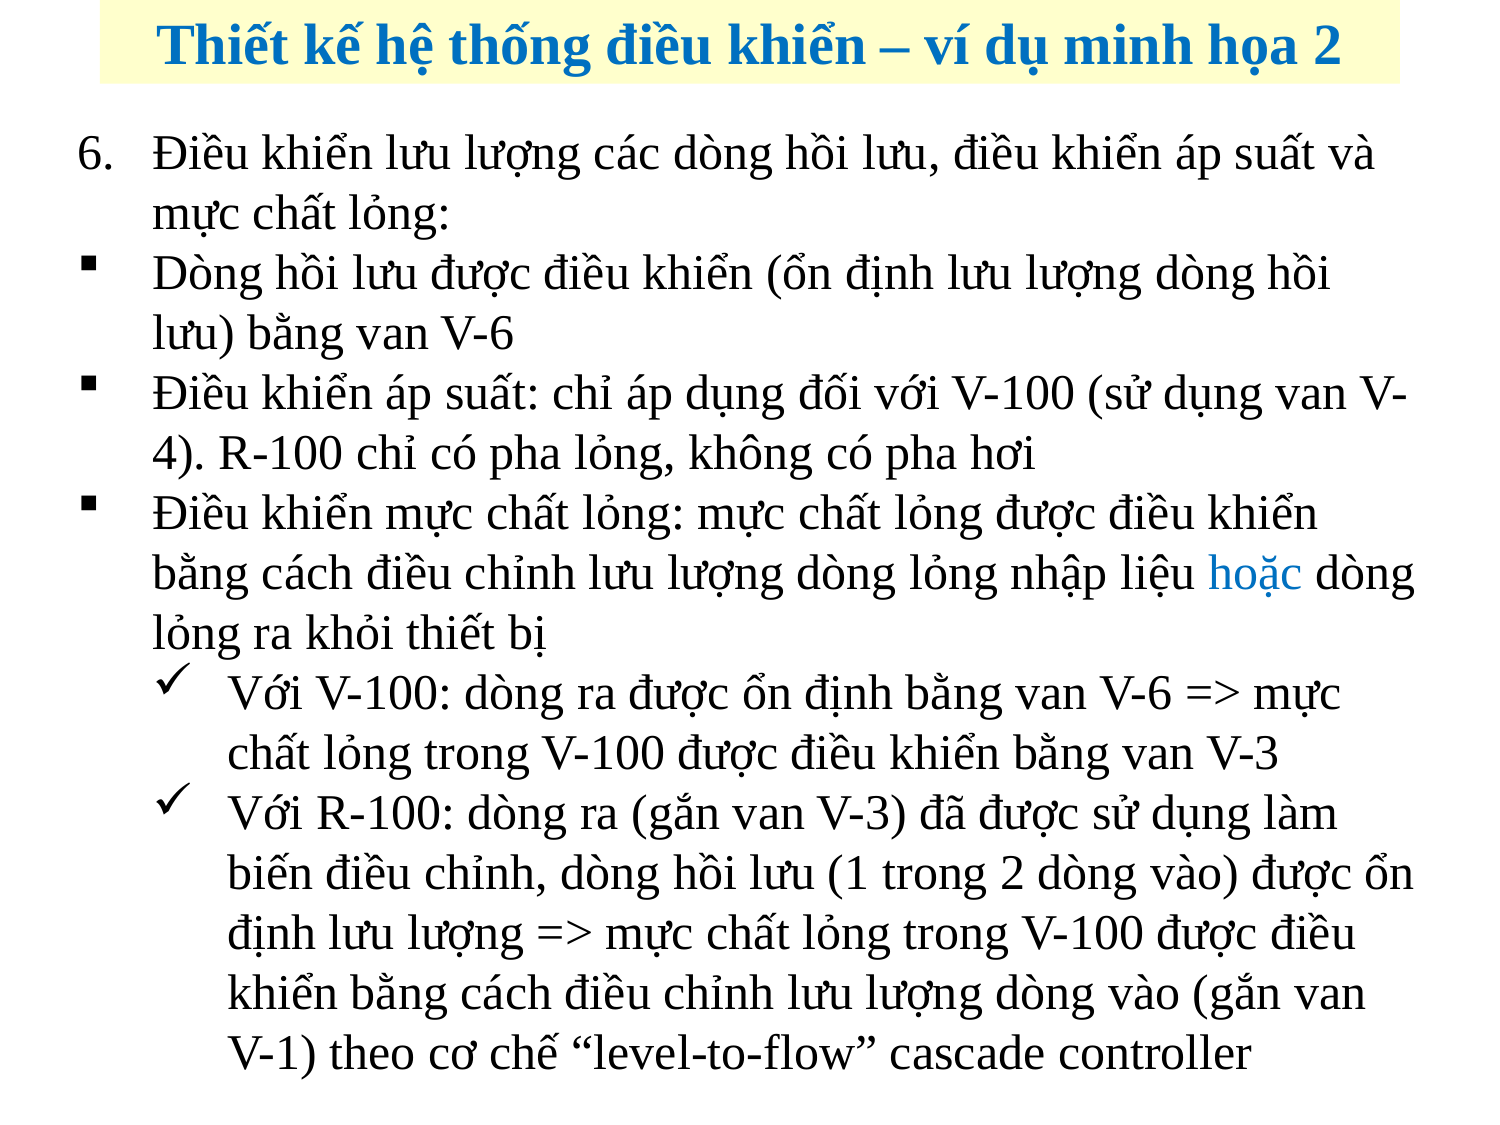

Thiết kế hệ thống điều khiển – ví dụ minh họa 2
Điều khiển lưu lượng các dòng hồi lưu, điều khiển áp suất và mực chất lỏng:
Dòng hồi lưu được điều khiển (ổn định lưu lượng dòng hồi lưu) bằng van V-6
Điều khiển áp suất: chỉ áp dụng đối với V-100 (sử dụng van V-4). R-100 chỉ có pha lỏng, không có pha hơi
Điều khiển mực chất lỏng: mực chất lỏng được điều khiển bằng cách điều chỉnh lưu lượng dòng lỏng nhập liệu hoặc dòng lỏng ra khỏi thiết bị
Với V-100: dòng ra được ổn định bằng van V-6 => mực chất lỏng trong V-100 được điều khiển bằng van V-3
Với R-100: dòng ra (gắn van V-3) đã được sử dụng làm biến điều chỉnh, dòng hồi lưu (1 trong 2 dòng vào) được ổn định lưu lượng => mực chất lỏng trong V-100 được điều khiển bằng cách điều chỉnh lưu lượng dòng vào (gắn van V-1) theo cơ chế “level-to-flow” cascade controller